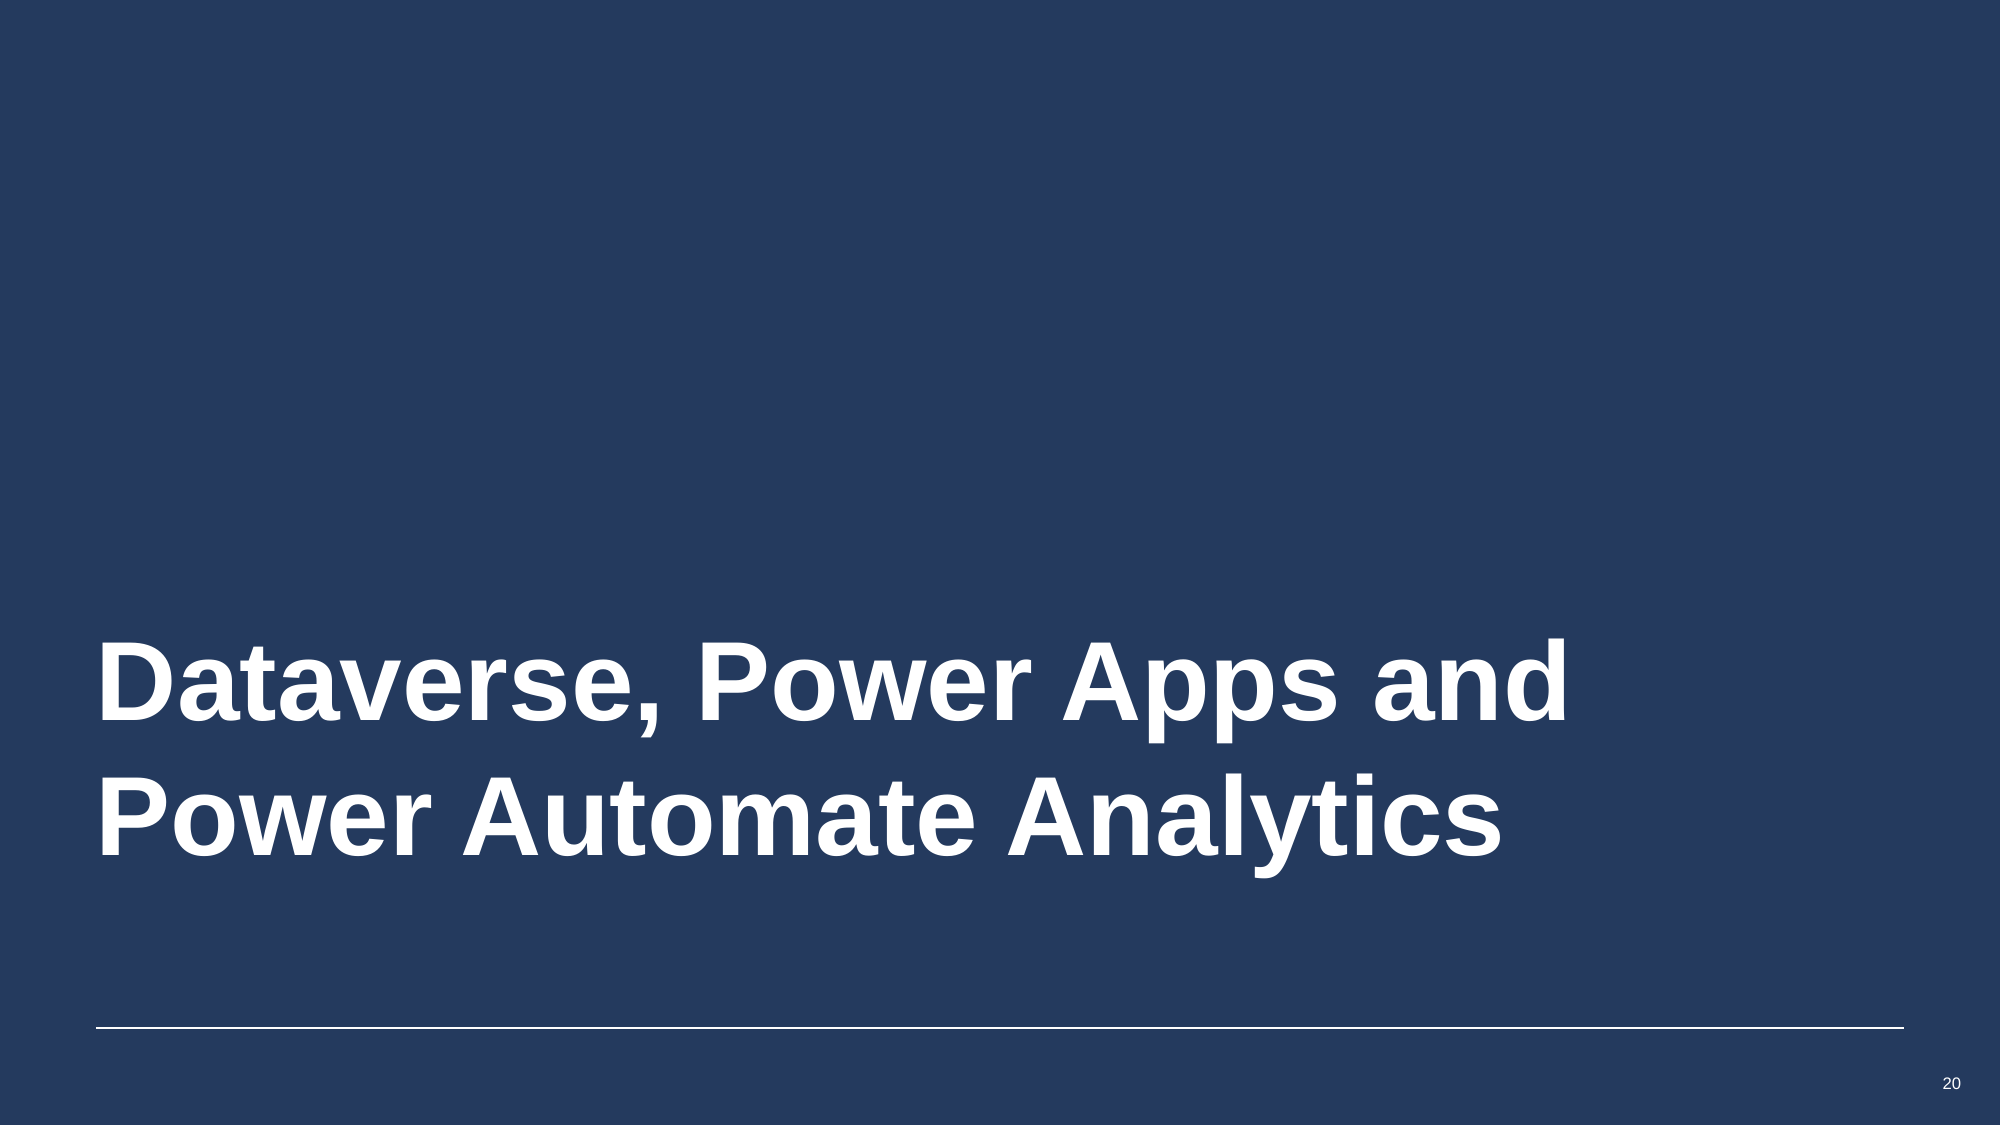

# Dataverse, Power Apps and Power Automate Analytics

20